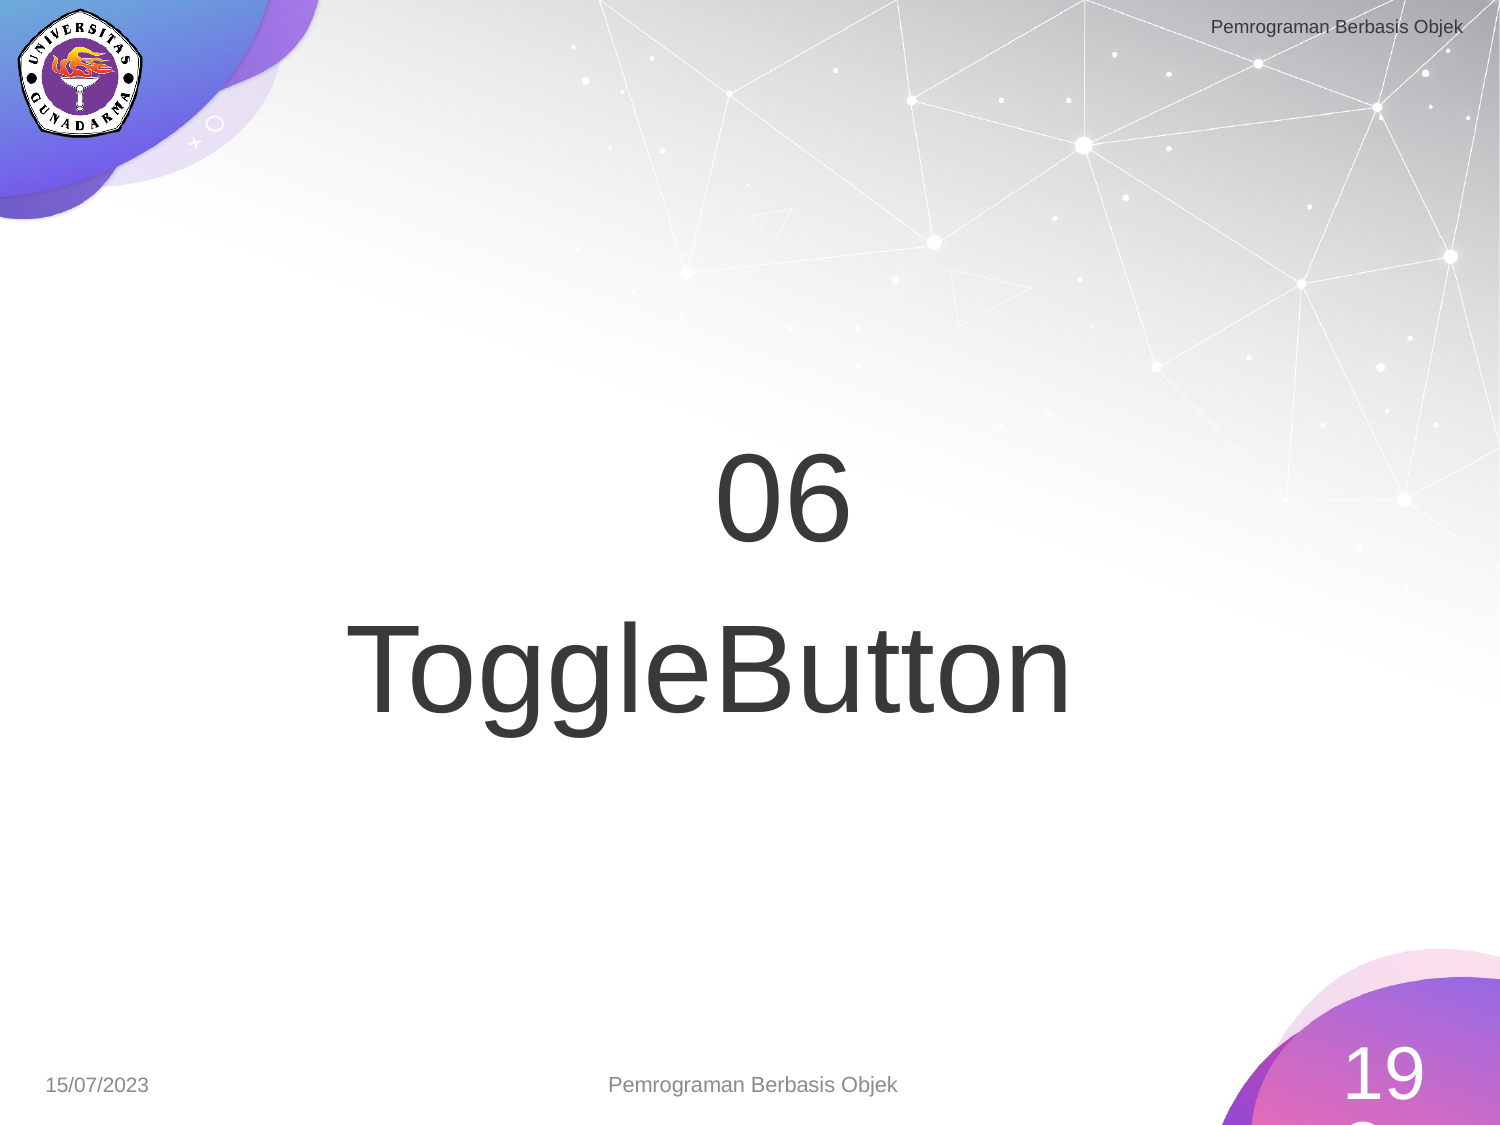

06
		ToggleButton
193
Pemrograman Berbasis Objek
15/07/2023